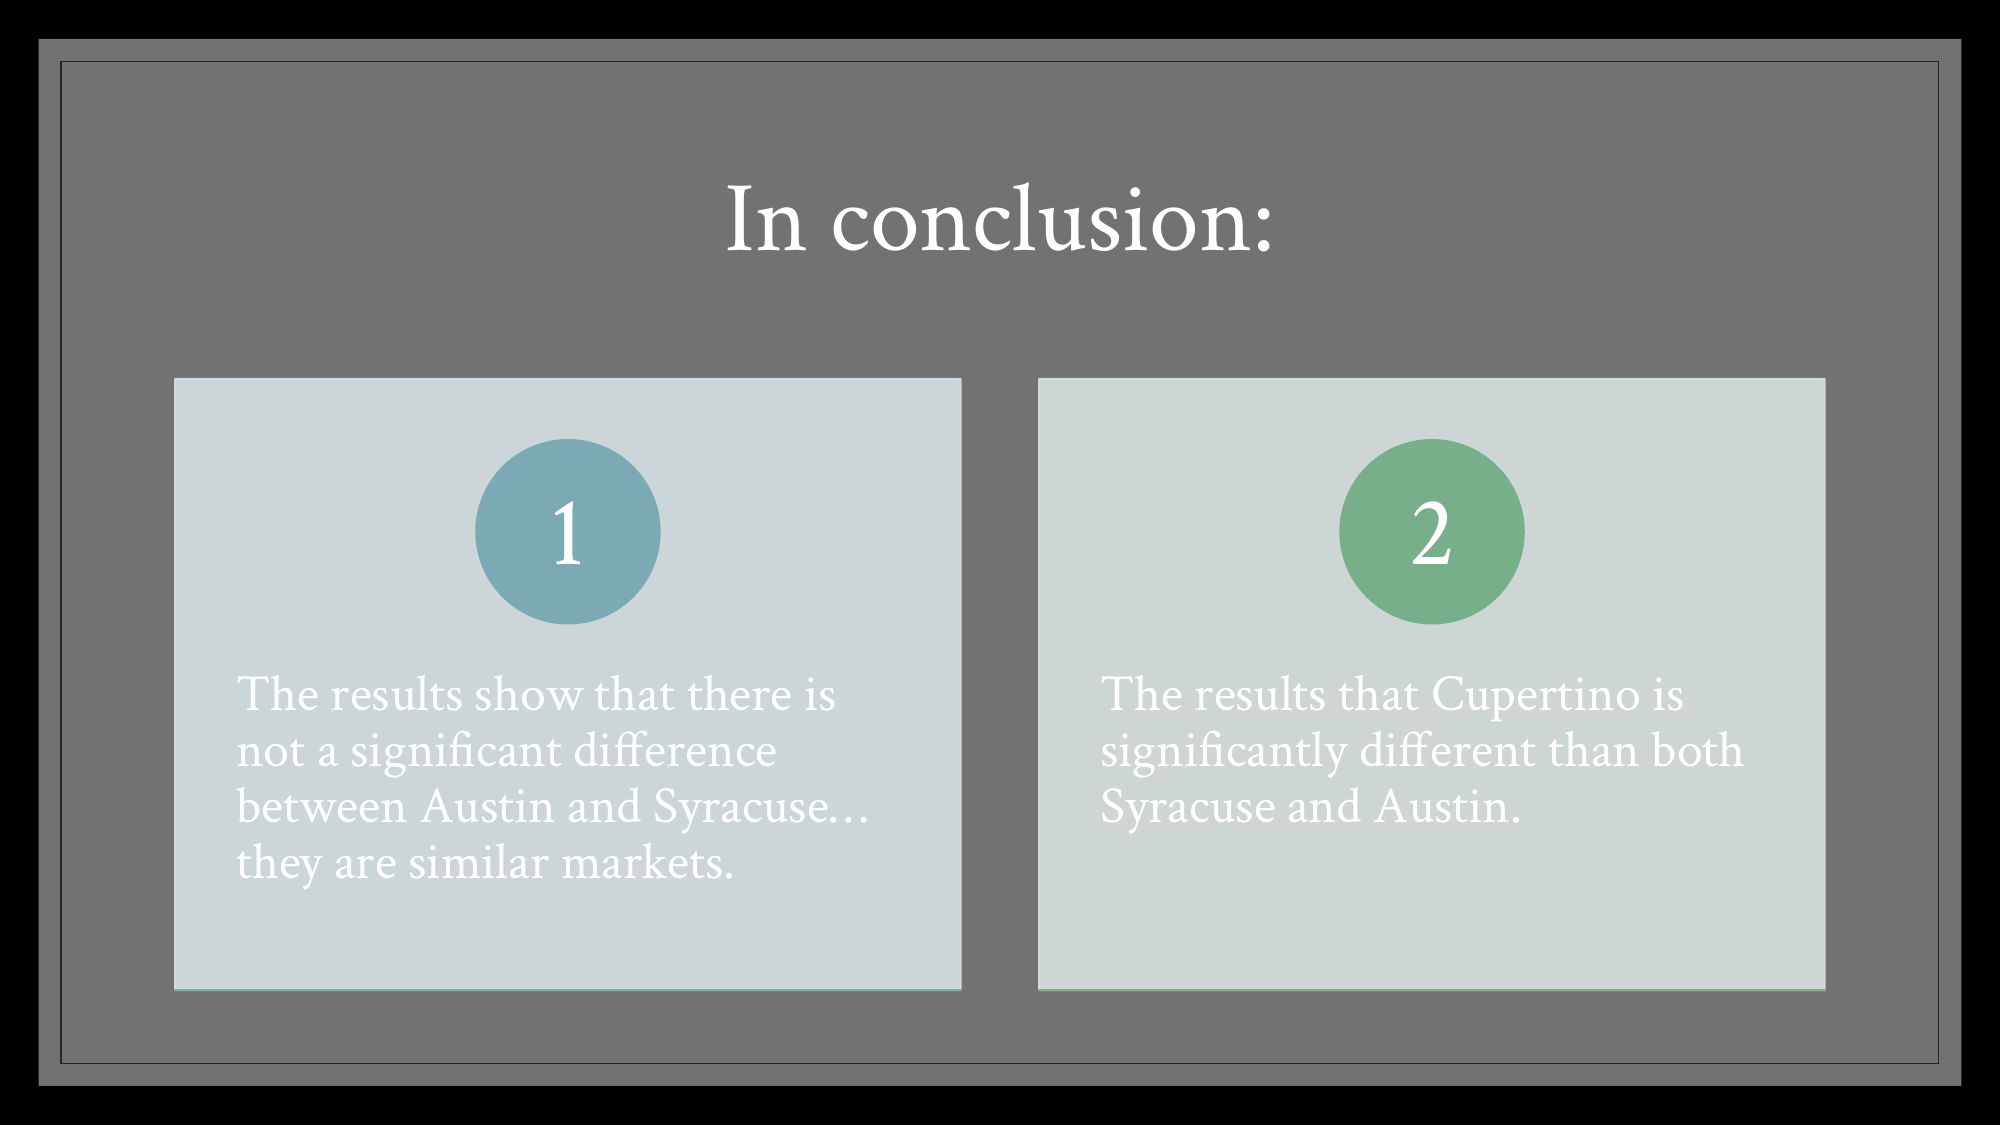

# In conclusion:
The results show that there is not a significant difference between Austin and Syracuse… they are similar markets.
1
The results that Cupertino is significantly different than both Syracuse and Austin.
2